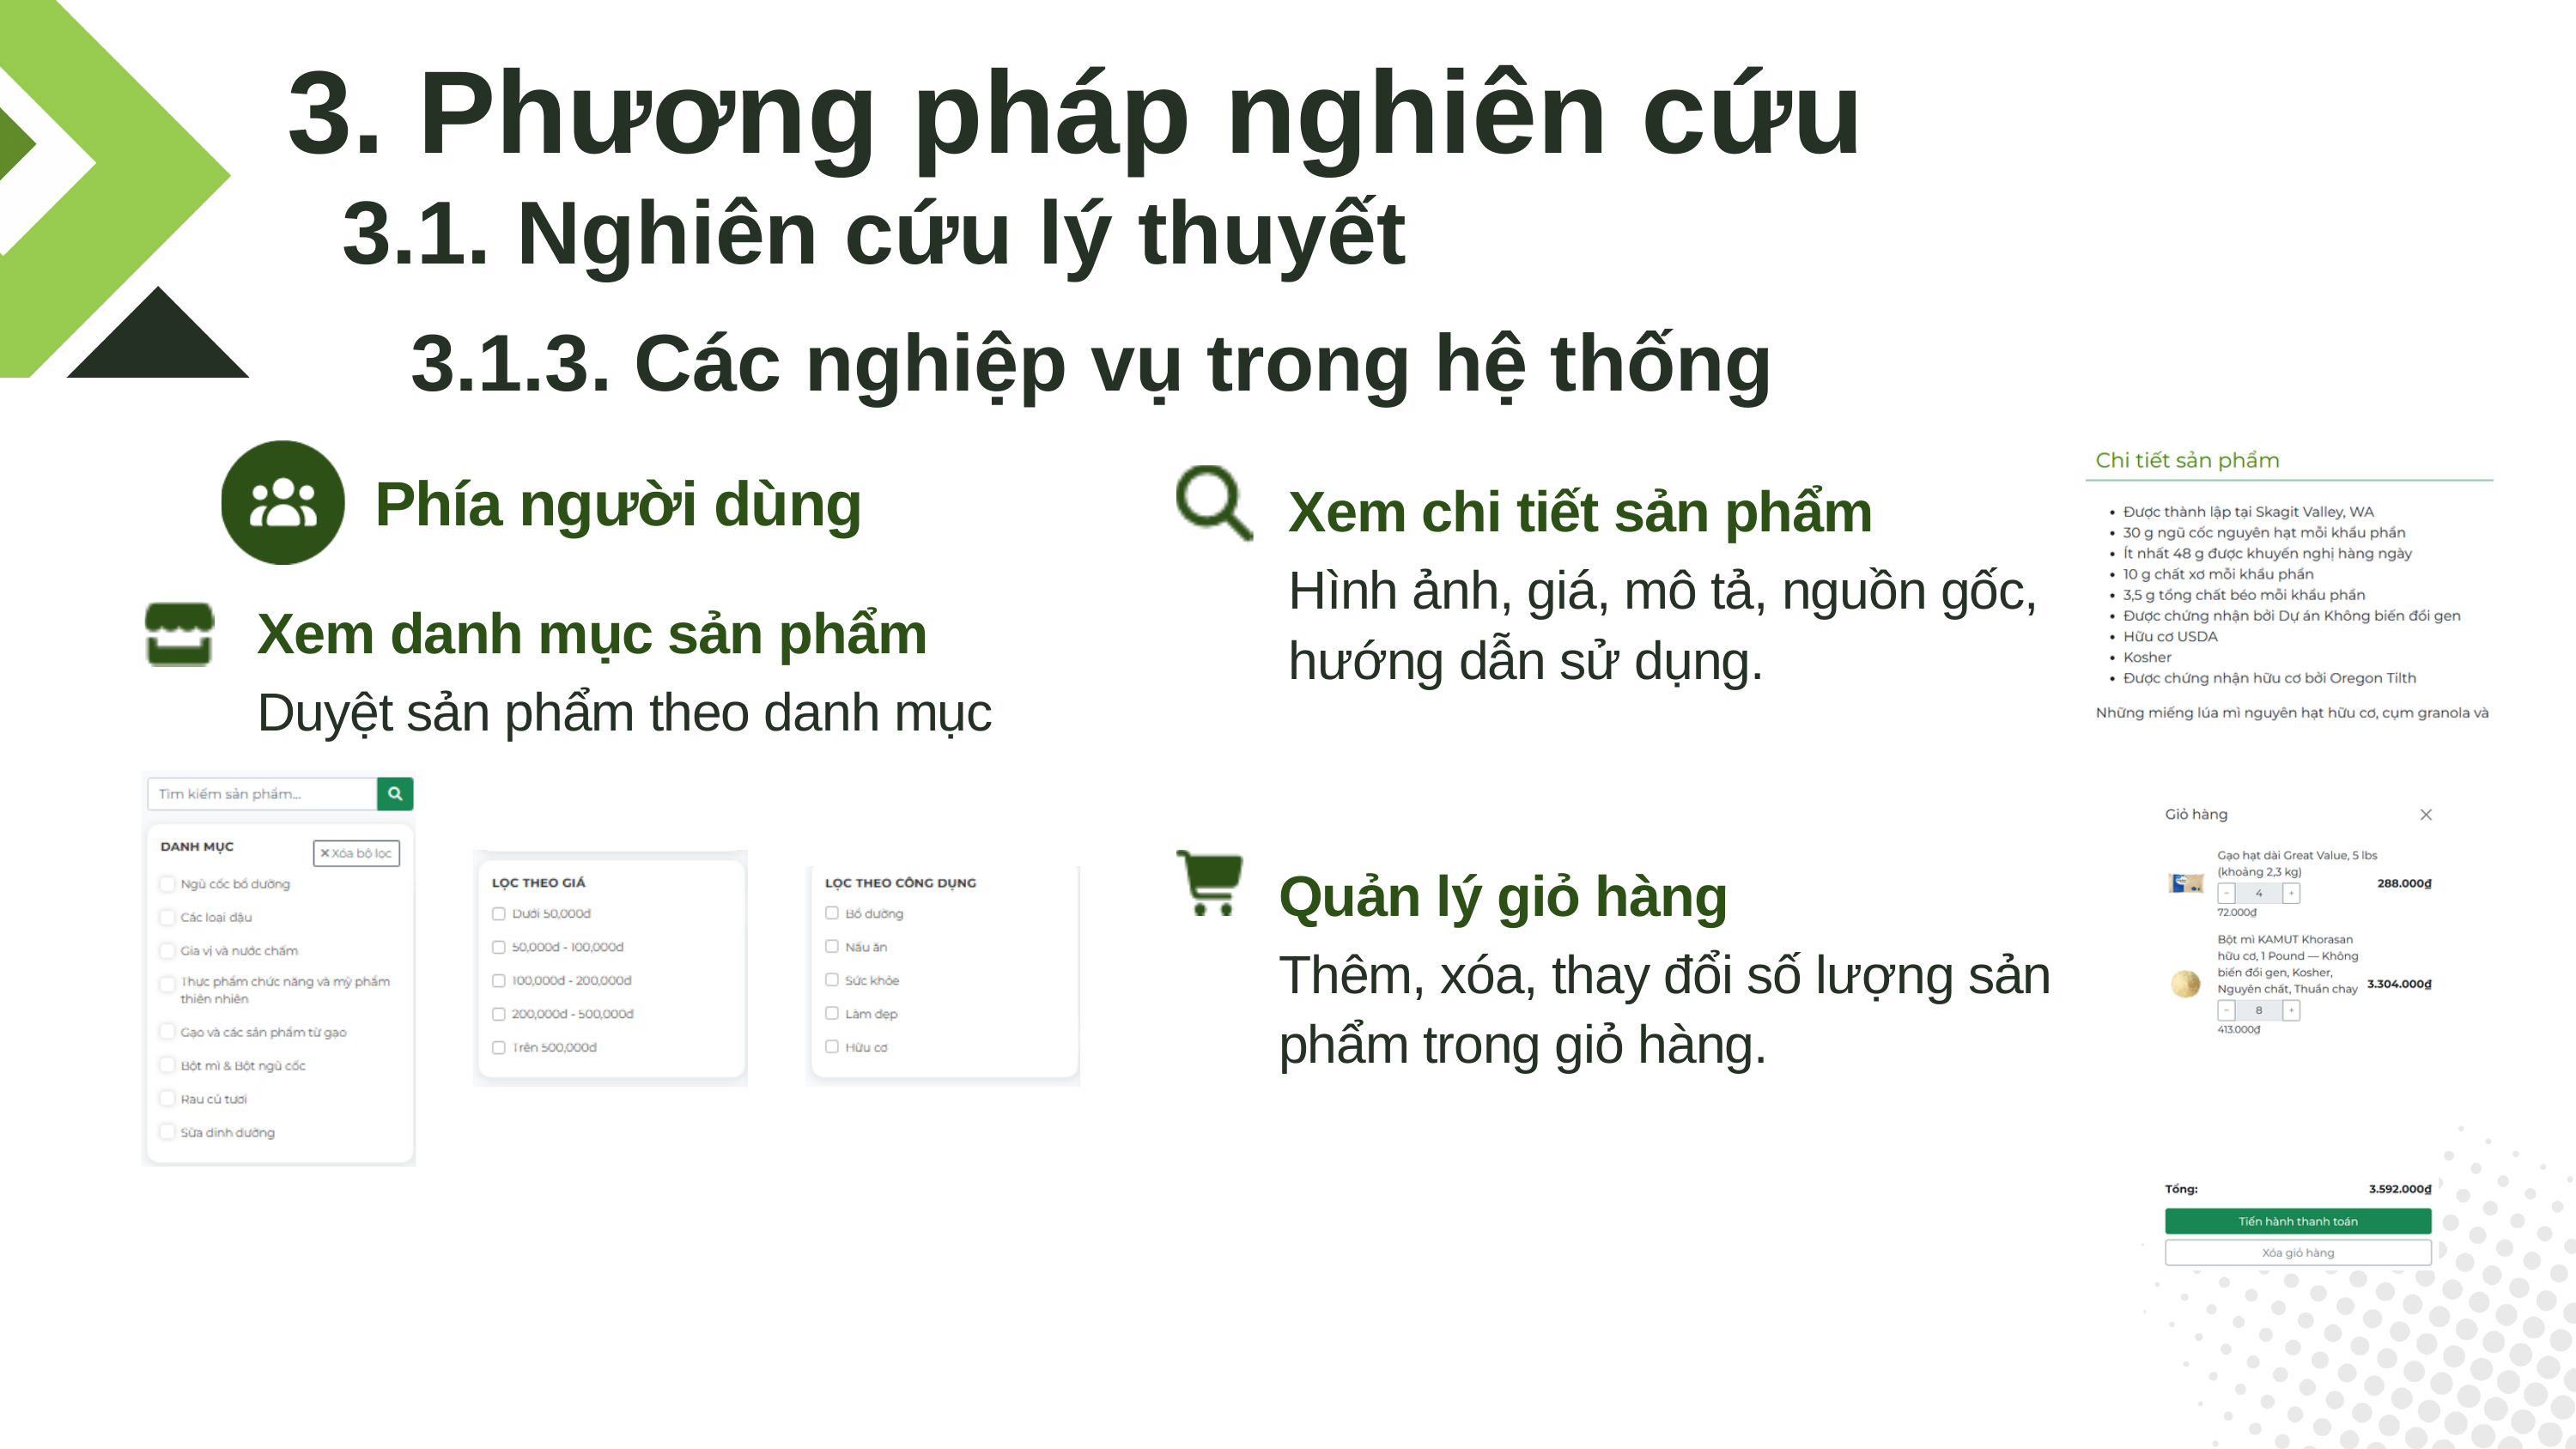

3. Phương pháp nghiên cứu
3.1. Nghiên cứu lý thuyết
3.1.3. Các nghiệp vụ trong hệ thống

Phía người dùng

Xem chi tiết sản phẩm
Hình ảnh, giá, mô tả, nguồn gốc, hướng dẫn sử dụng.
Xem danh mục sản phẩm

Duyệt sản phẩm theo danh mục

Quản lý giỏ hàng

Thêm, xóa, thay đổi số lượng sản phẩm trong giỏ hàng.